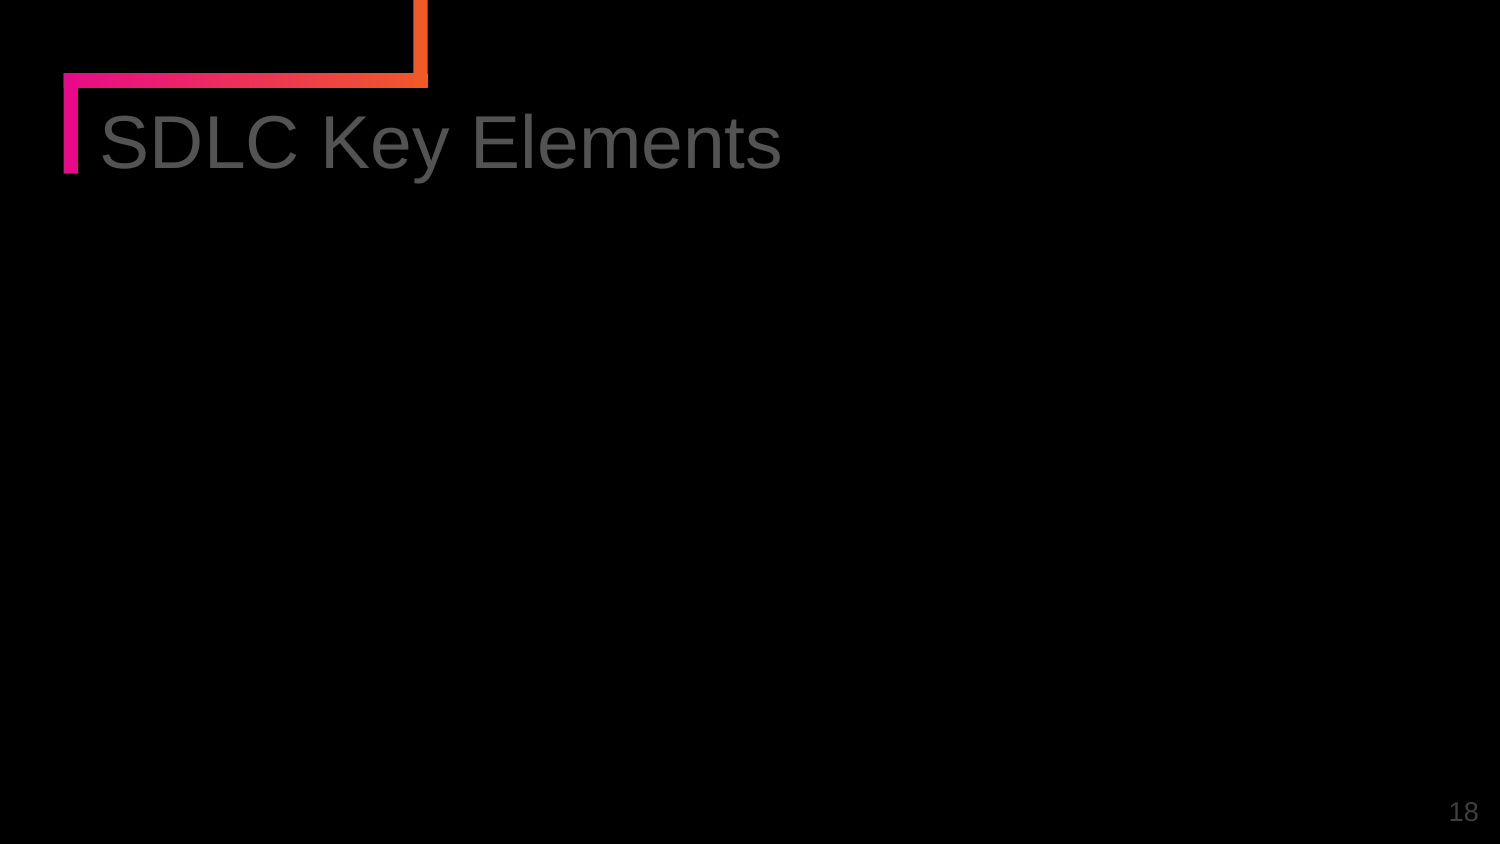

SDLC Key Elements
1. Feasibility
2. Specification
3. Architecture and Design
4. Development
5. Validation
6. Maintenance
7. Evolution
The devil is in the details of how the steps are organized and executed
18